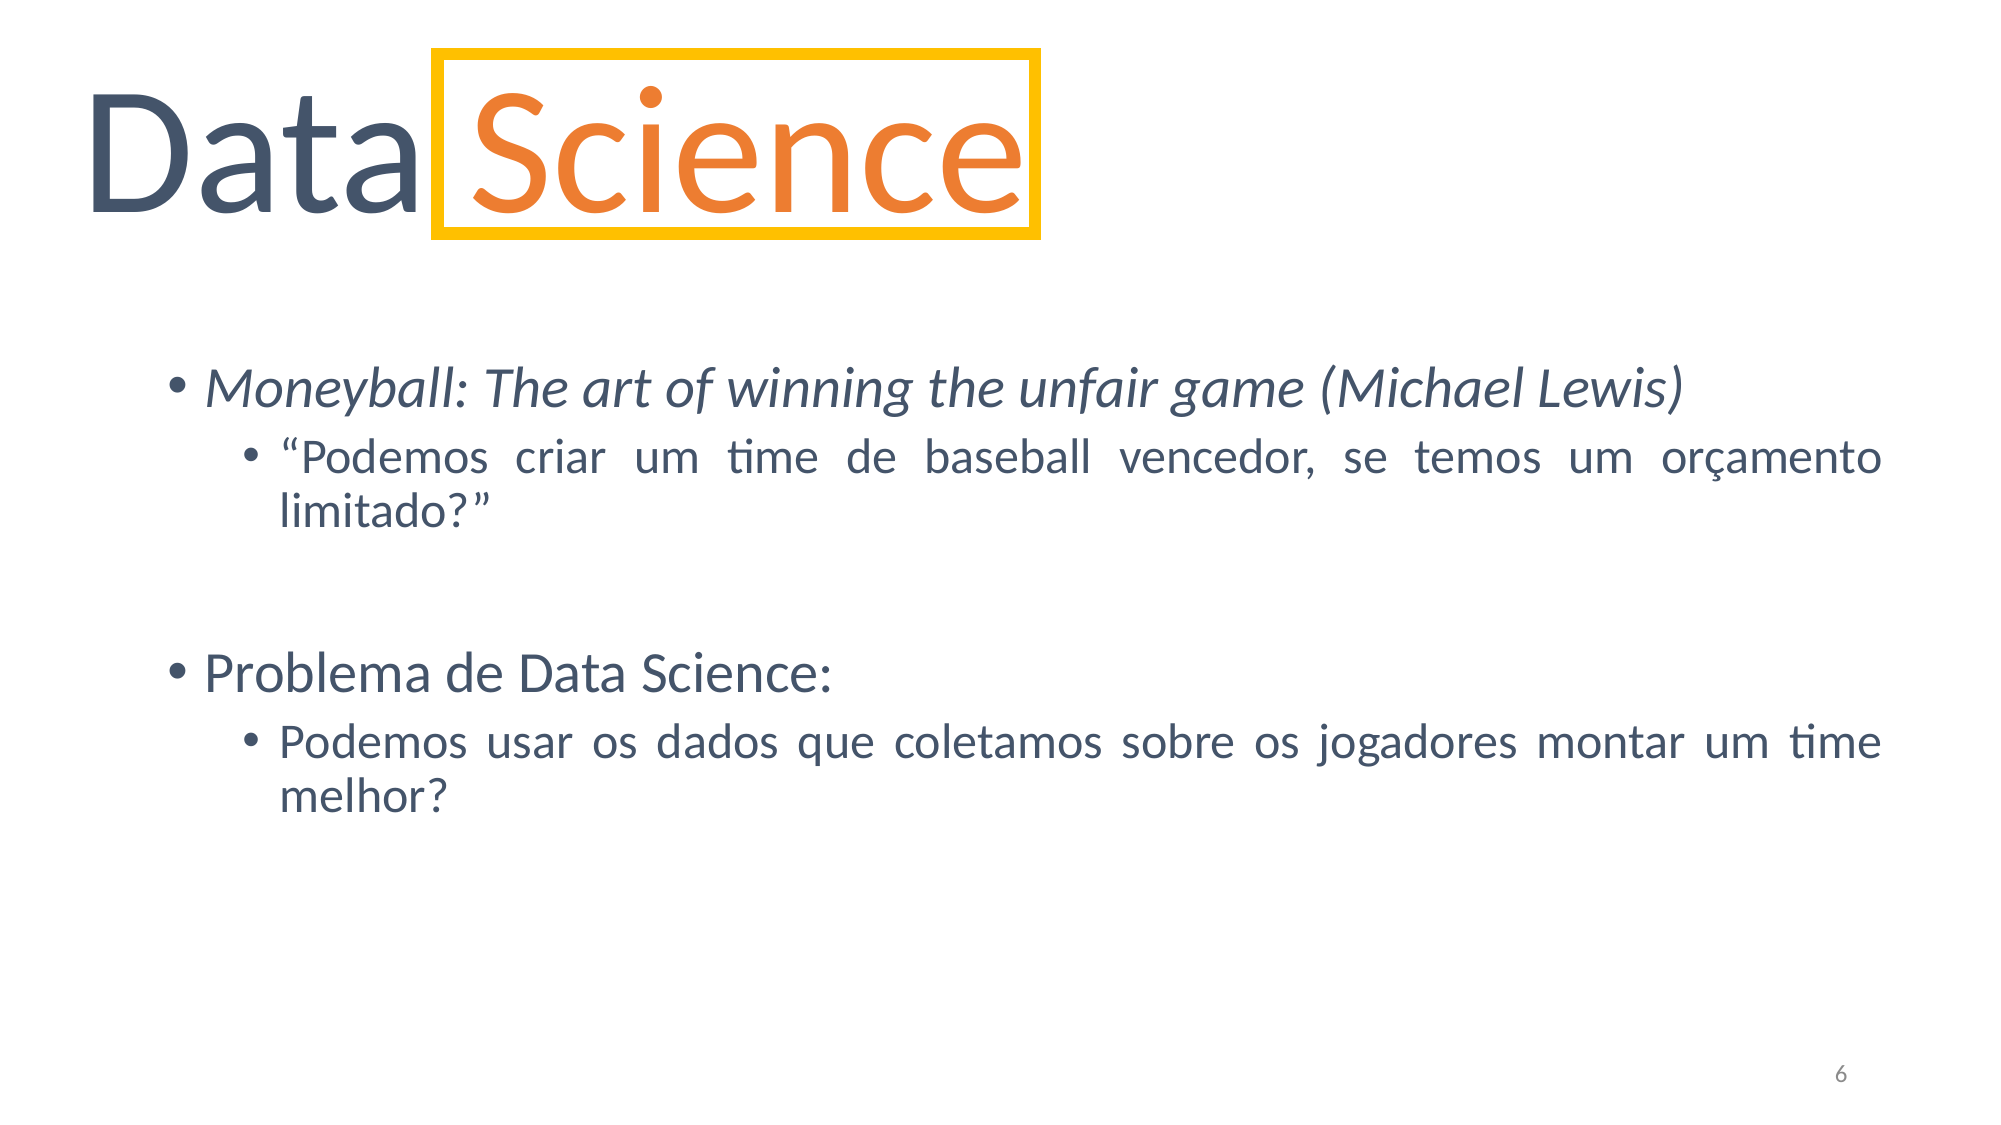

# Data Science
Moneyball: The art of winning the unfair game (Michael Lewis)
“Podemos criar um time de baseball vencedor, se temos um orçamento limitado?”

Problema de Data Science:
Podemos usar os dados que coletamos sobre os jogadores montar um time melhor?

6